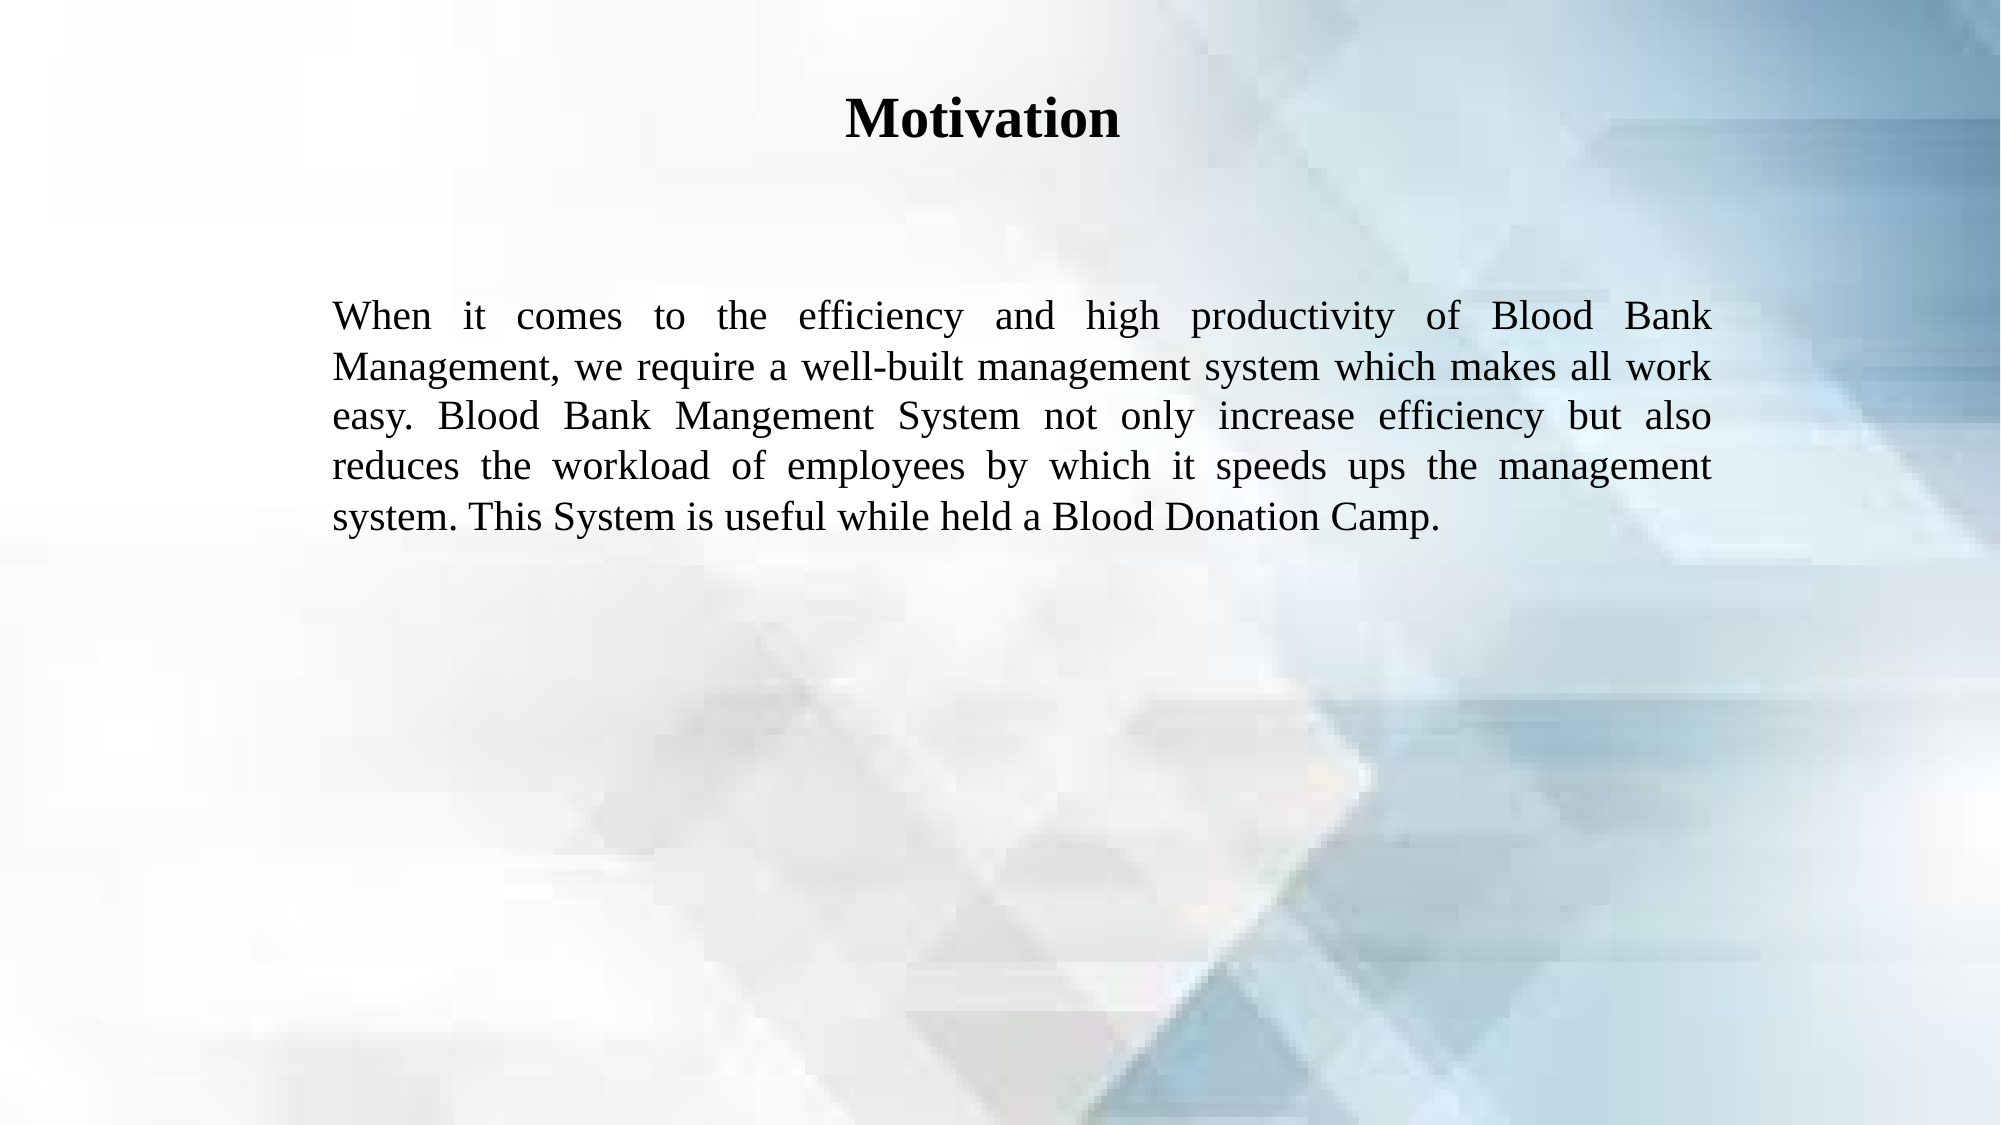

Motivation
When it comes to the efficiency and high productivity of Blood Bank Management, we require a well-built management system which makes all work easy. Blood Bank Mangement System not only increase efficiency but also reduces the workload of employees by which it speeds ups the management system. This System is useful while held a Blood Donation Camp.